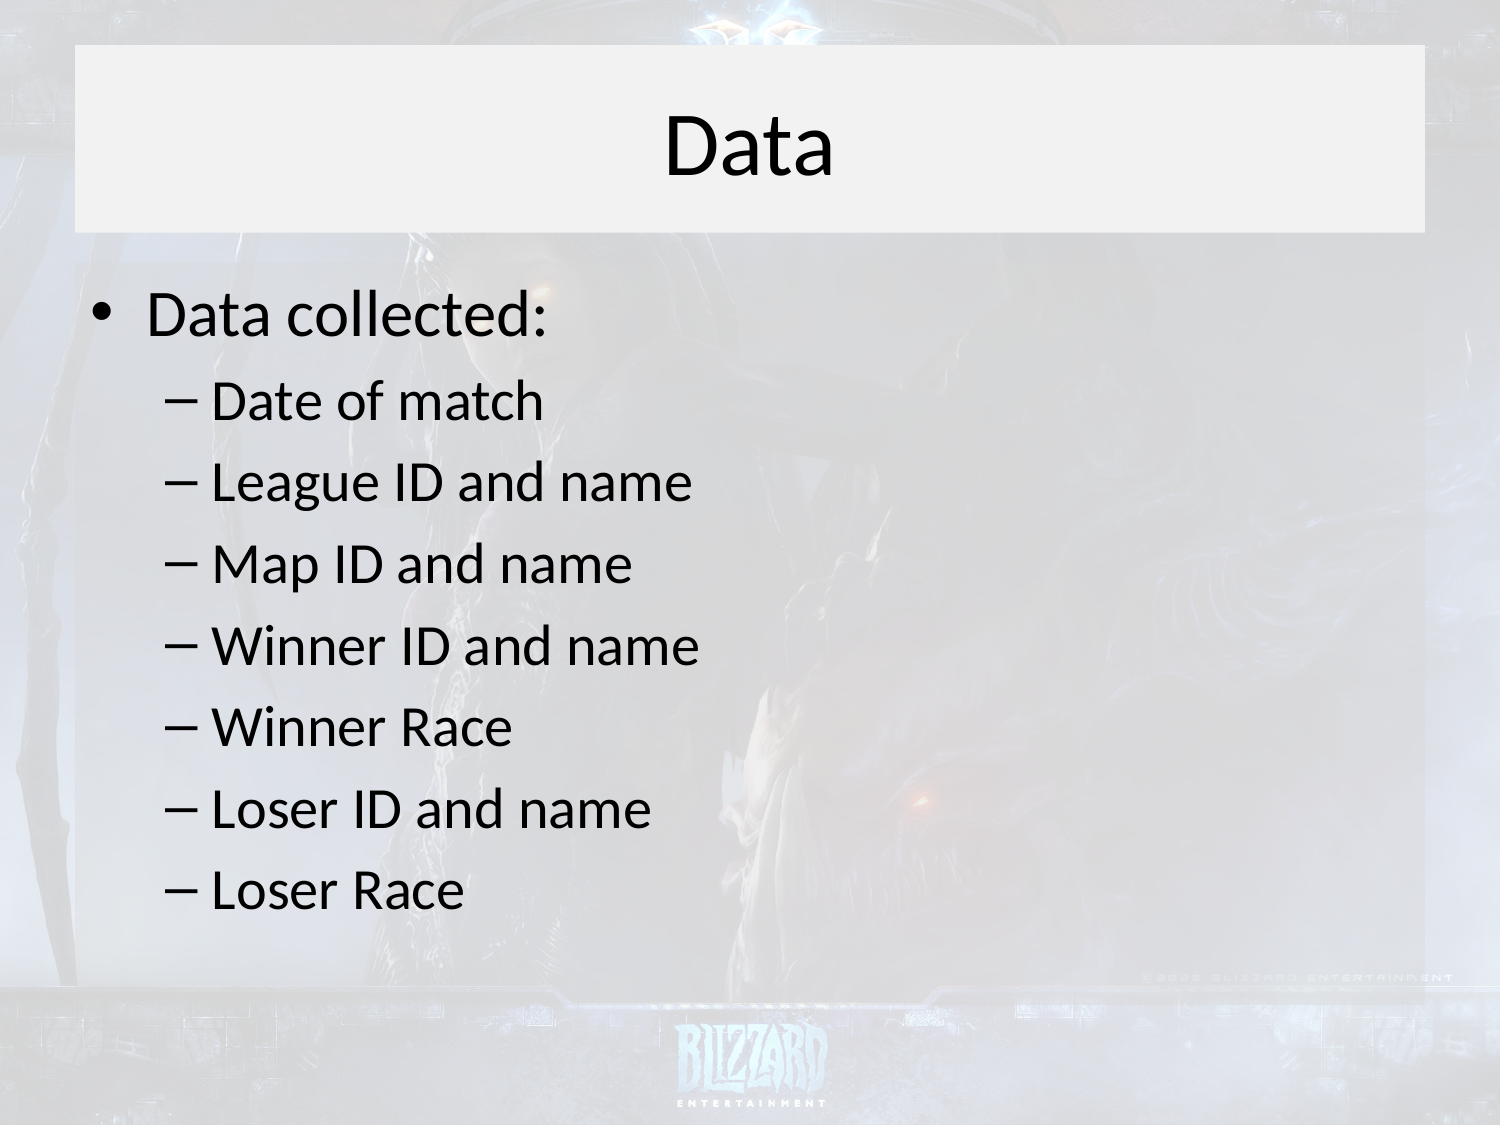

# Data
Data collected:
Date of match
League ID and name
Map ID and name
Winner ID and name
Winner Race
Loser ID and name
Loser Race